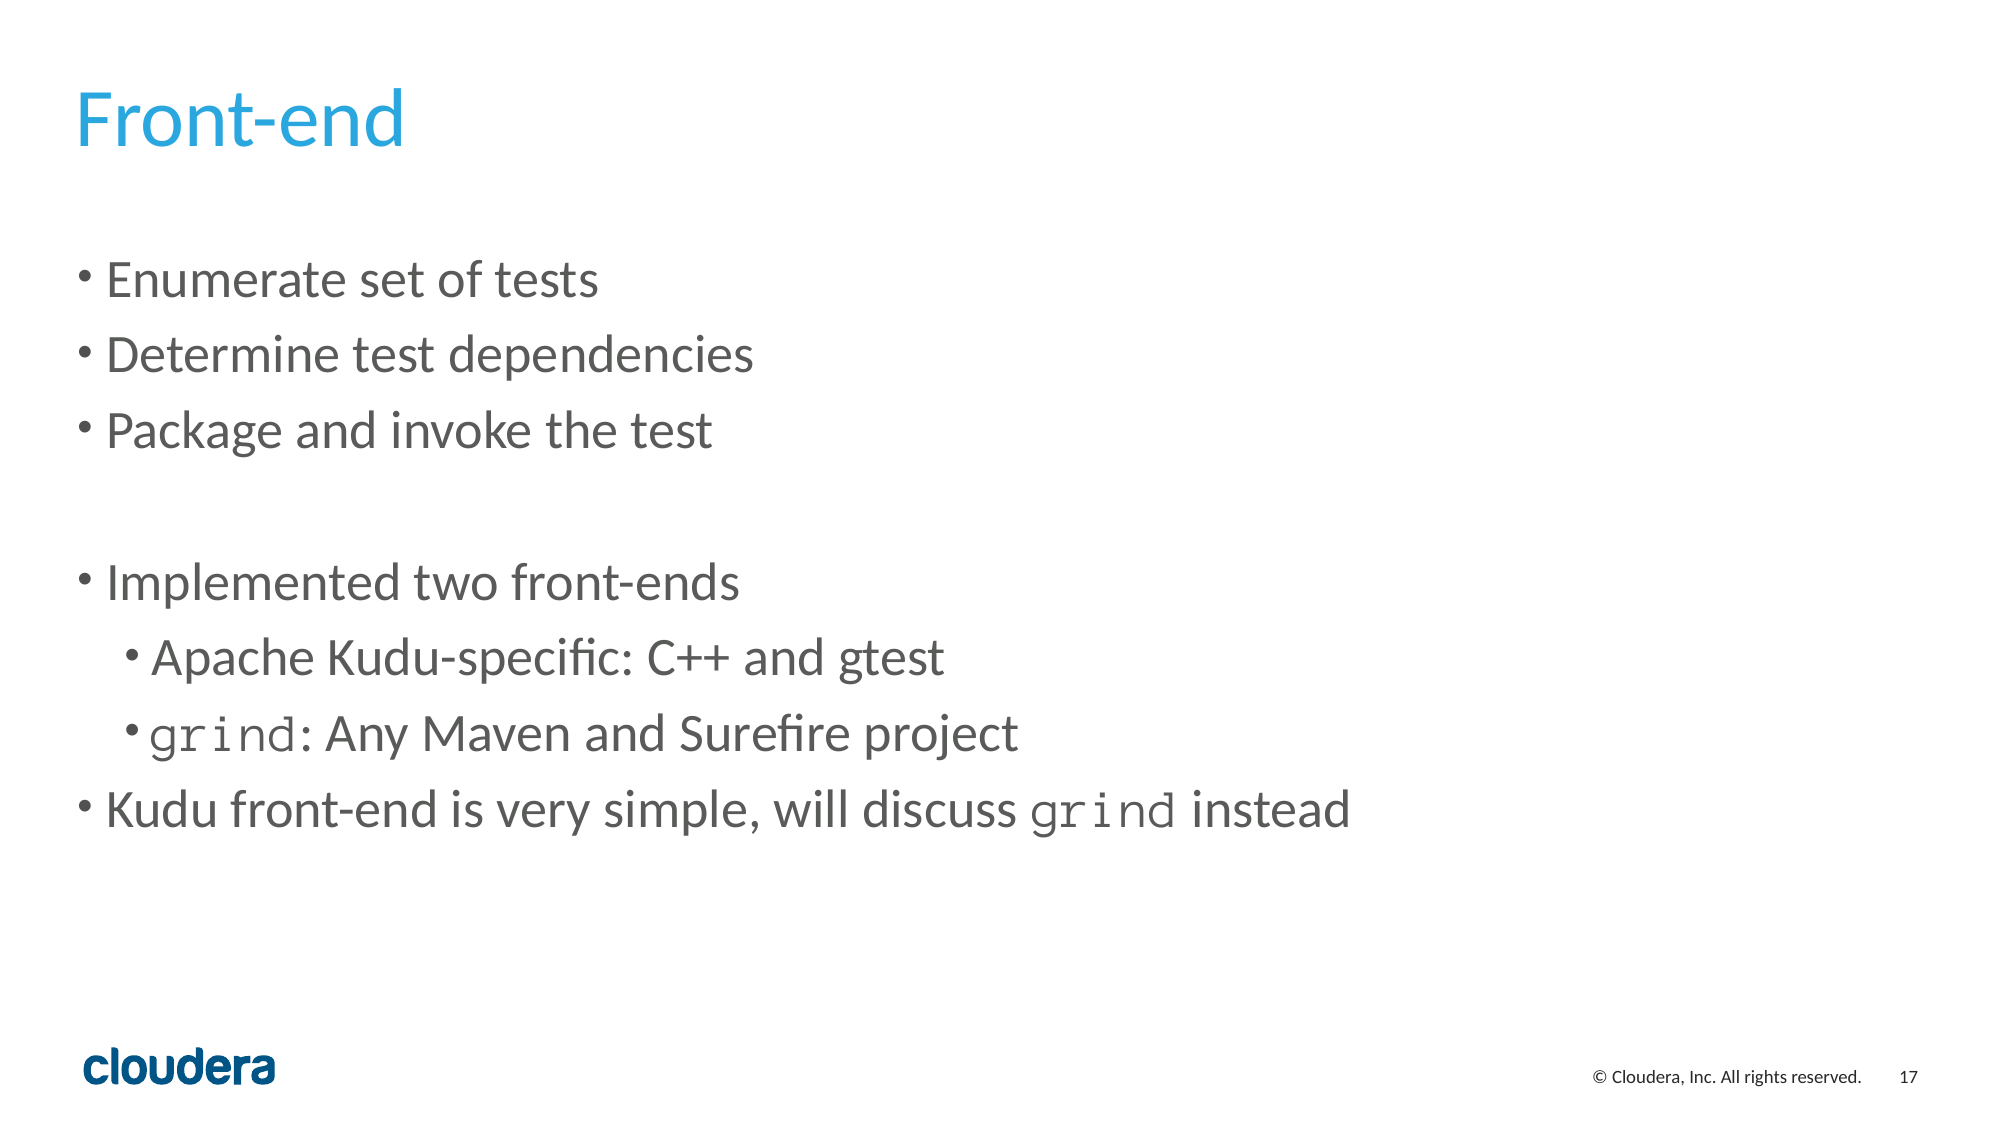

# Front-end
Enumerate set of tests
Determine test dependencies
Package and invoke the test

Implemented two front-ends
Apache Kudu-specific: C++ and gtest
grind: Any Maven and Surefire project
Kudu front-end is very simple, will discuss grind instead